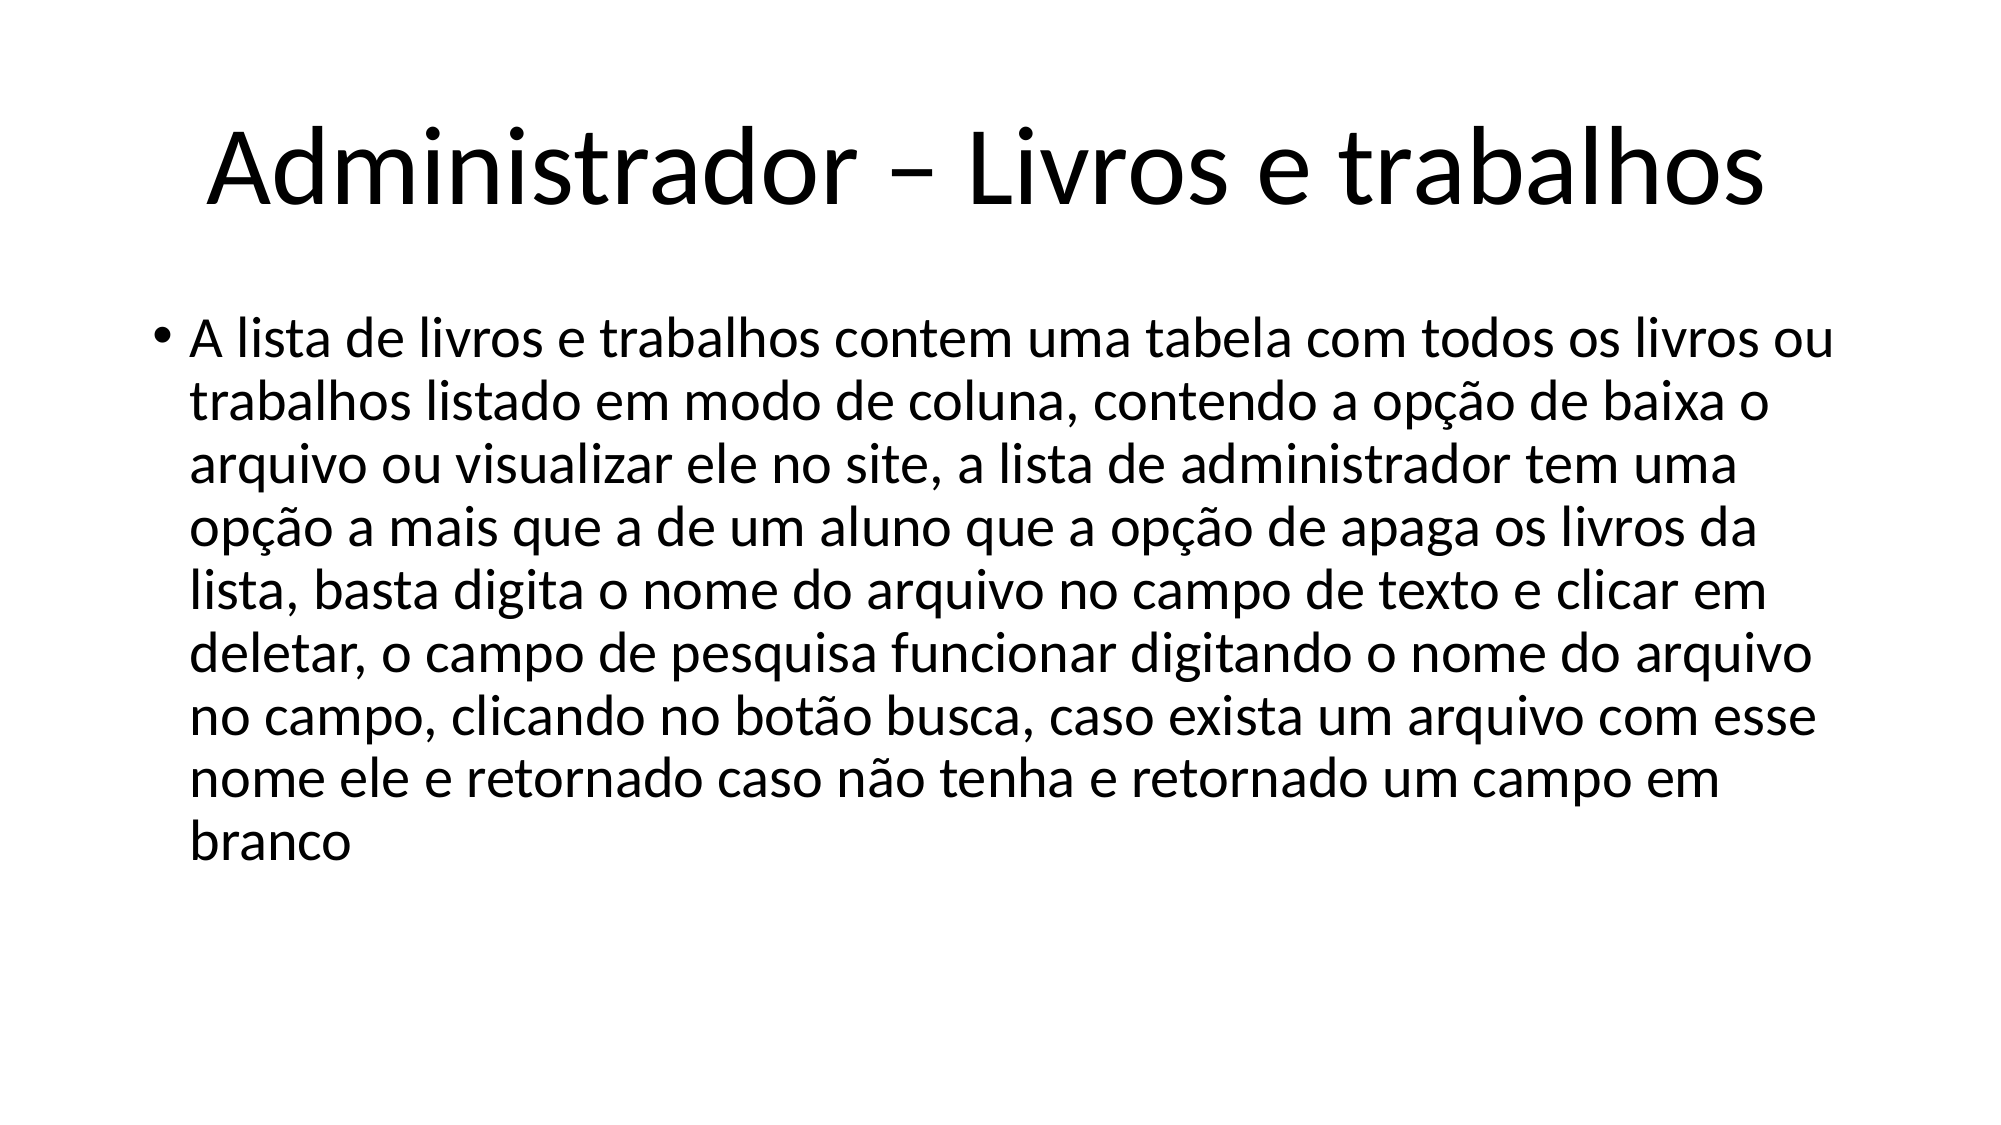

# Administrador – Livros e trabalhos
A lista de livros e trabalhos contem uma tabela com todos os livros ou trabalhos listado em modo de coluna, contendo a opção de baixa o arquivo ou visualizar ele no site, a lista de administrador tem uma opção a mais que a de um aluno que a opção de apaga os livros da lista, basta digita o nome do arquivo no campo de texto e clicar em deletar, o campo de pesquisa funcionar digitando o nome do arquivo no campo, clicando no botão busca, caso exista um arquivo com esse nome ele e retornado caso não tenha e retornado um campo em branco